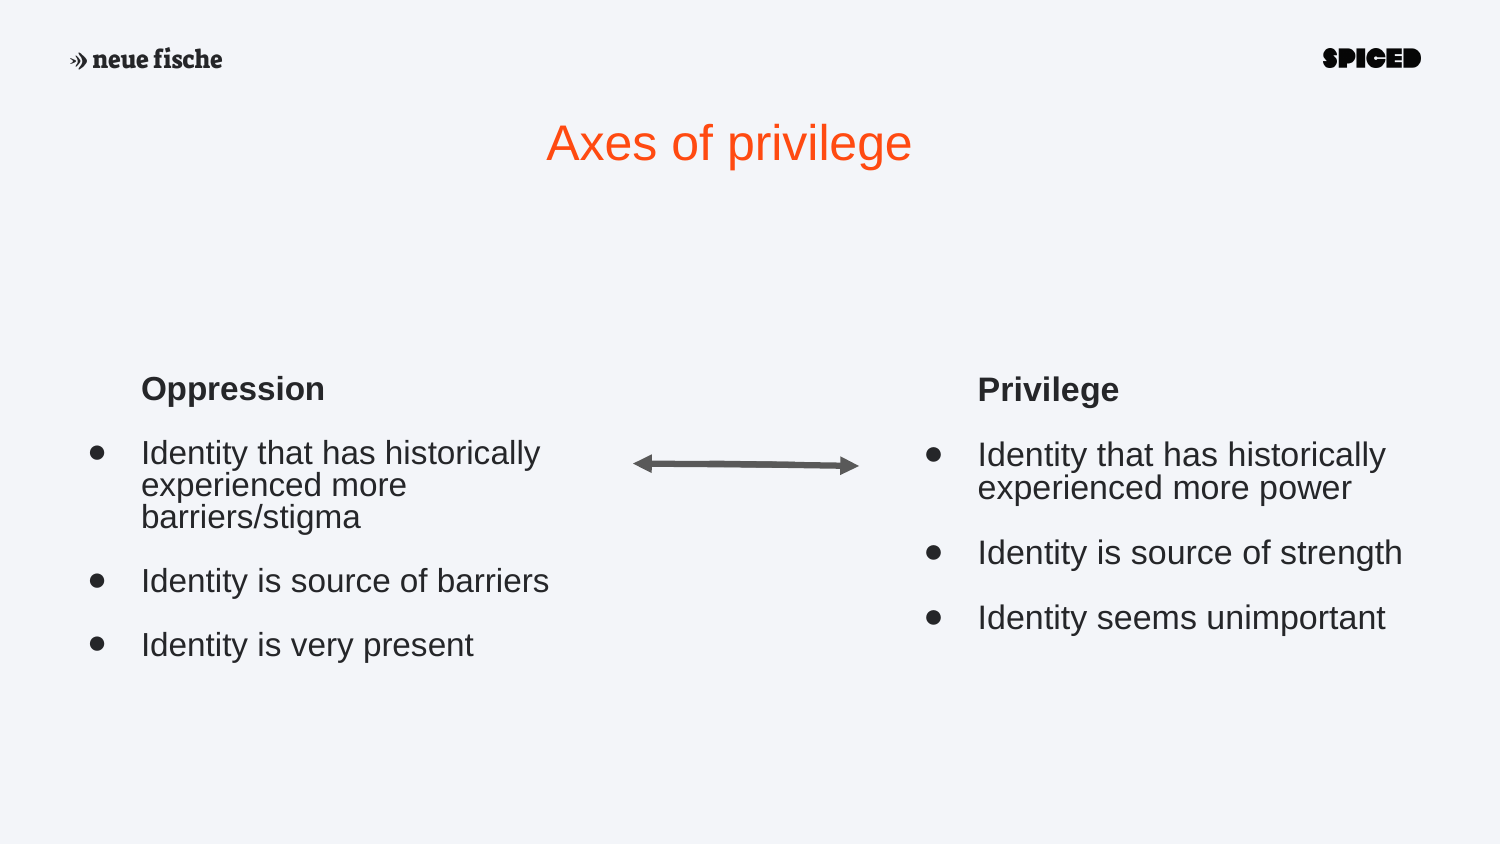

Axes of privilege
Oppression

Identity that has historically experienced more barriers/stigma

Identity is source of barriers

Identity is very present

Privilege

Identity that has historically experienced more power

Identity is source of strength

Identity seems unimportant